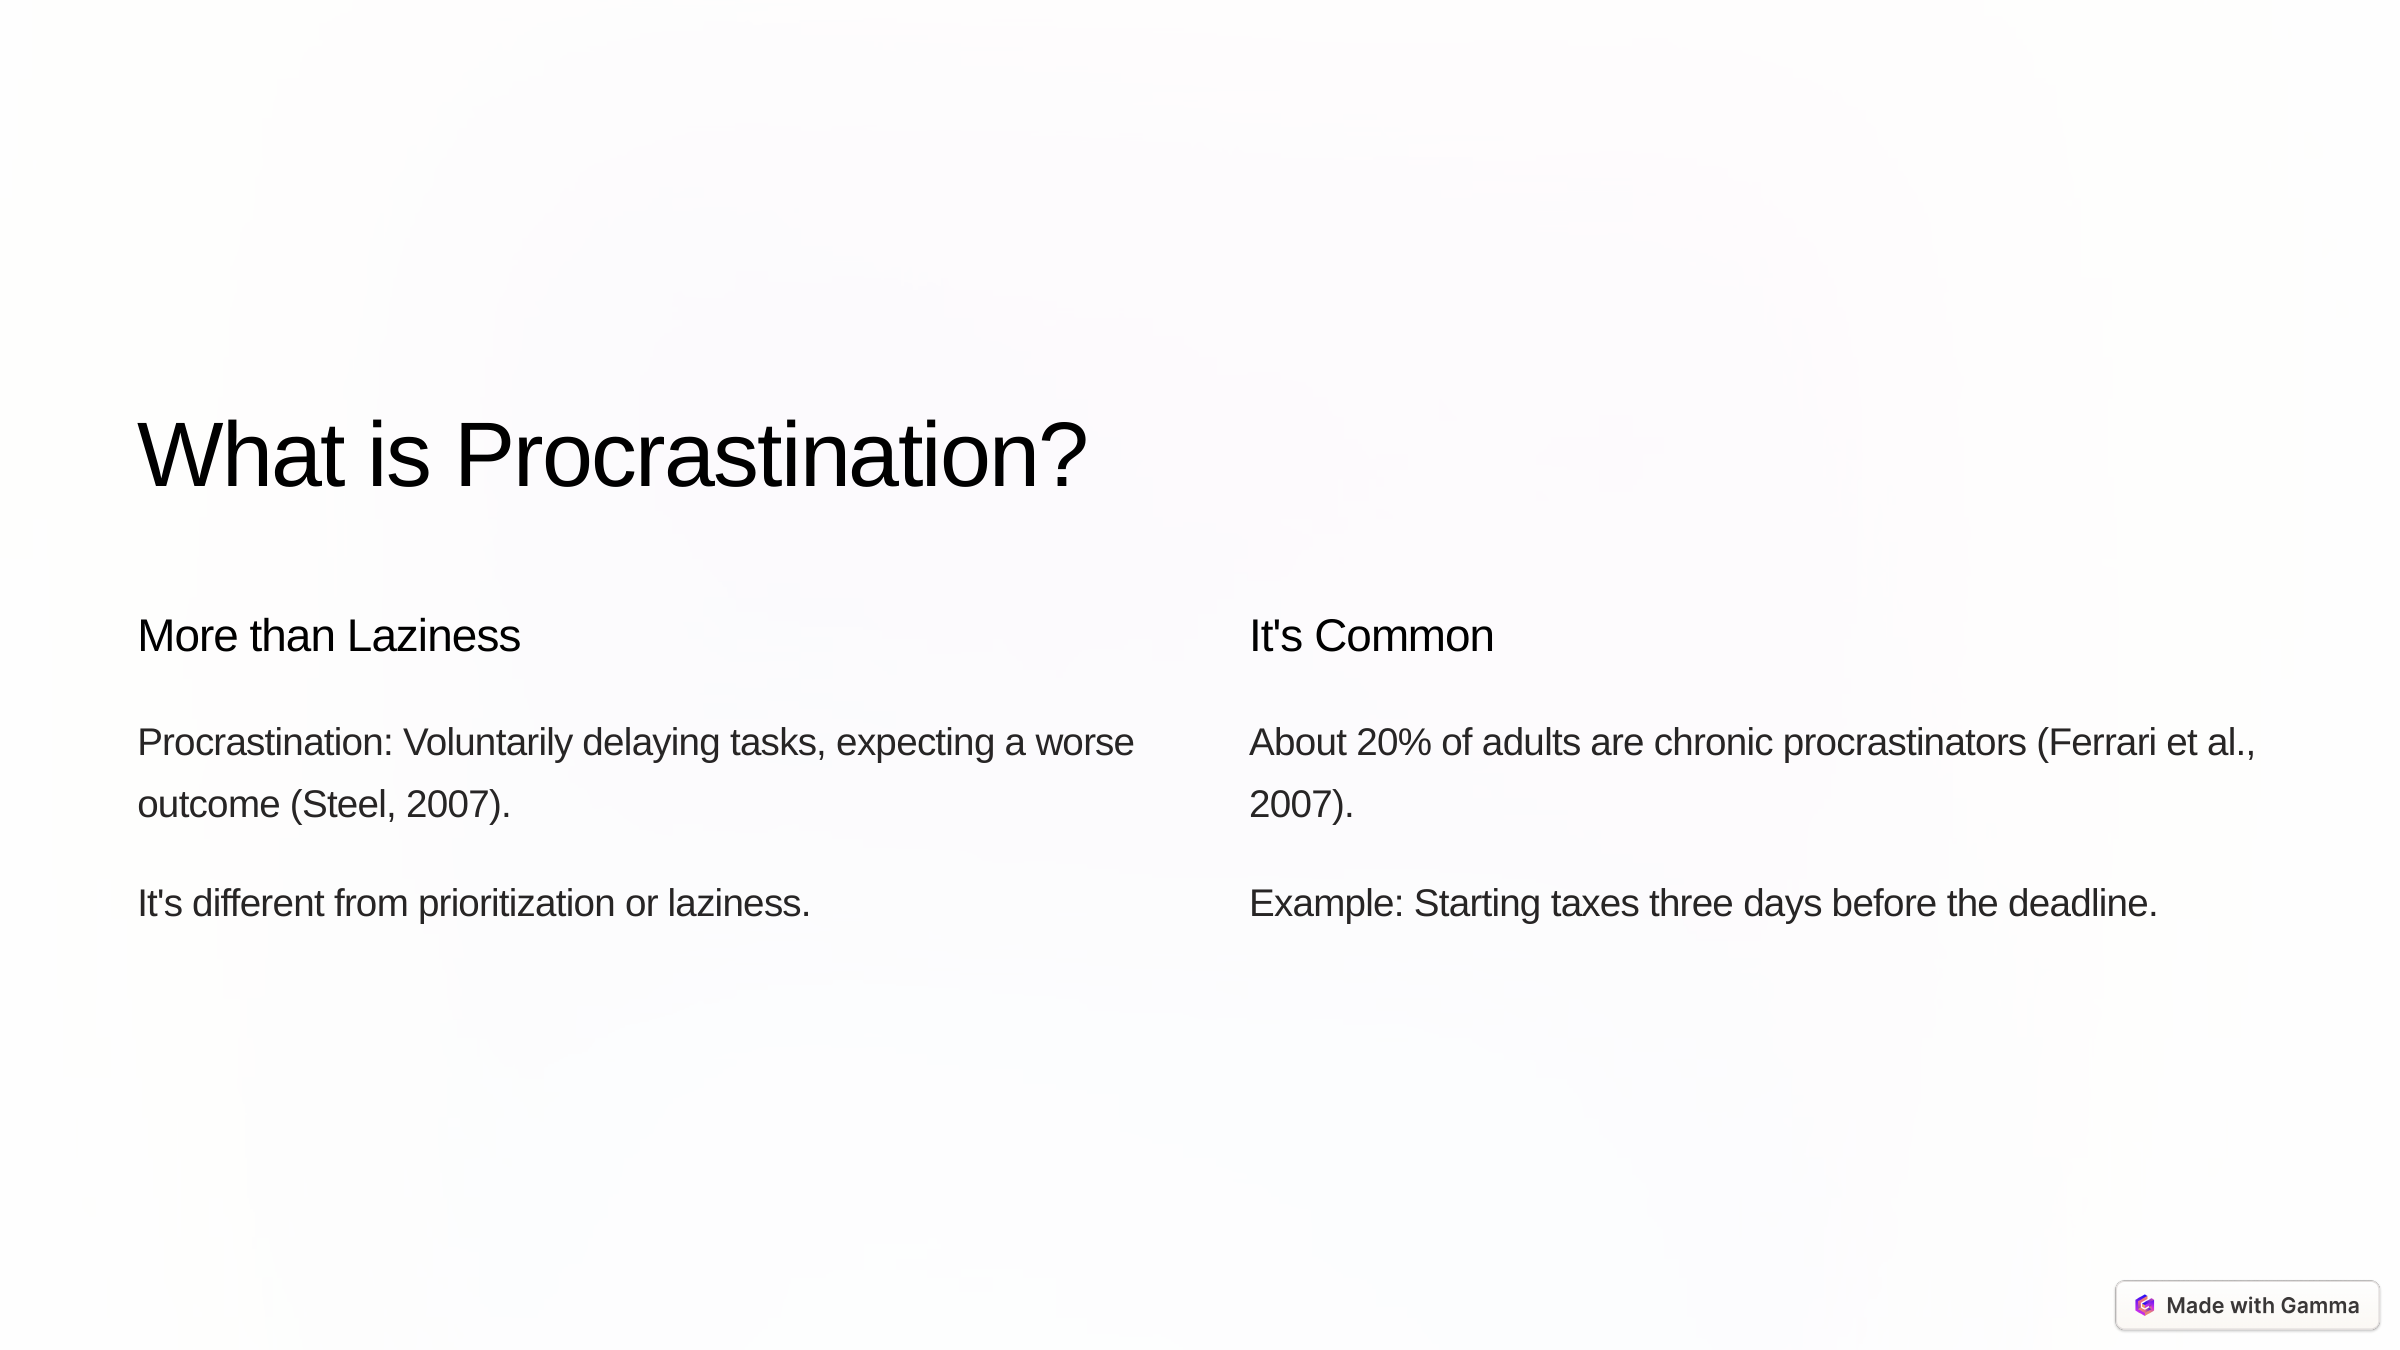

What is Procrastination?
More than Laziness
It's Common
Procrastination: Voluntarily delaying tasks, expecting a worse outcome (Steel, 2007).
About 20% of adults are chronic procrastinators (Ferrari et al., 2007).
It's different from prioritization or laziness.
Example: Starting taxes three days before the deadline.